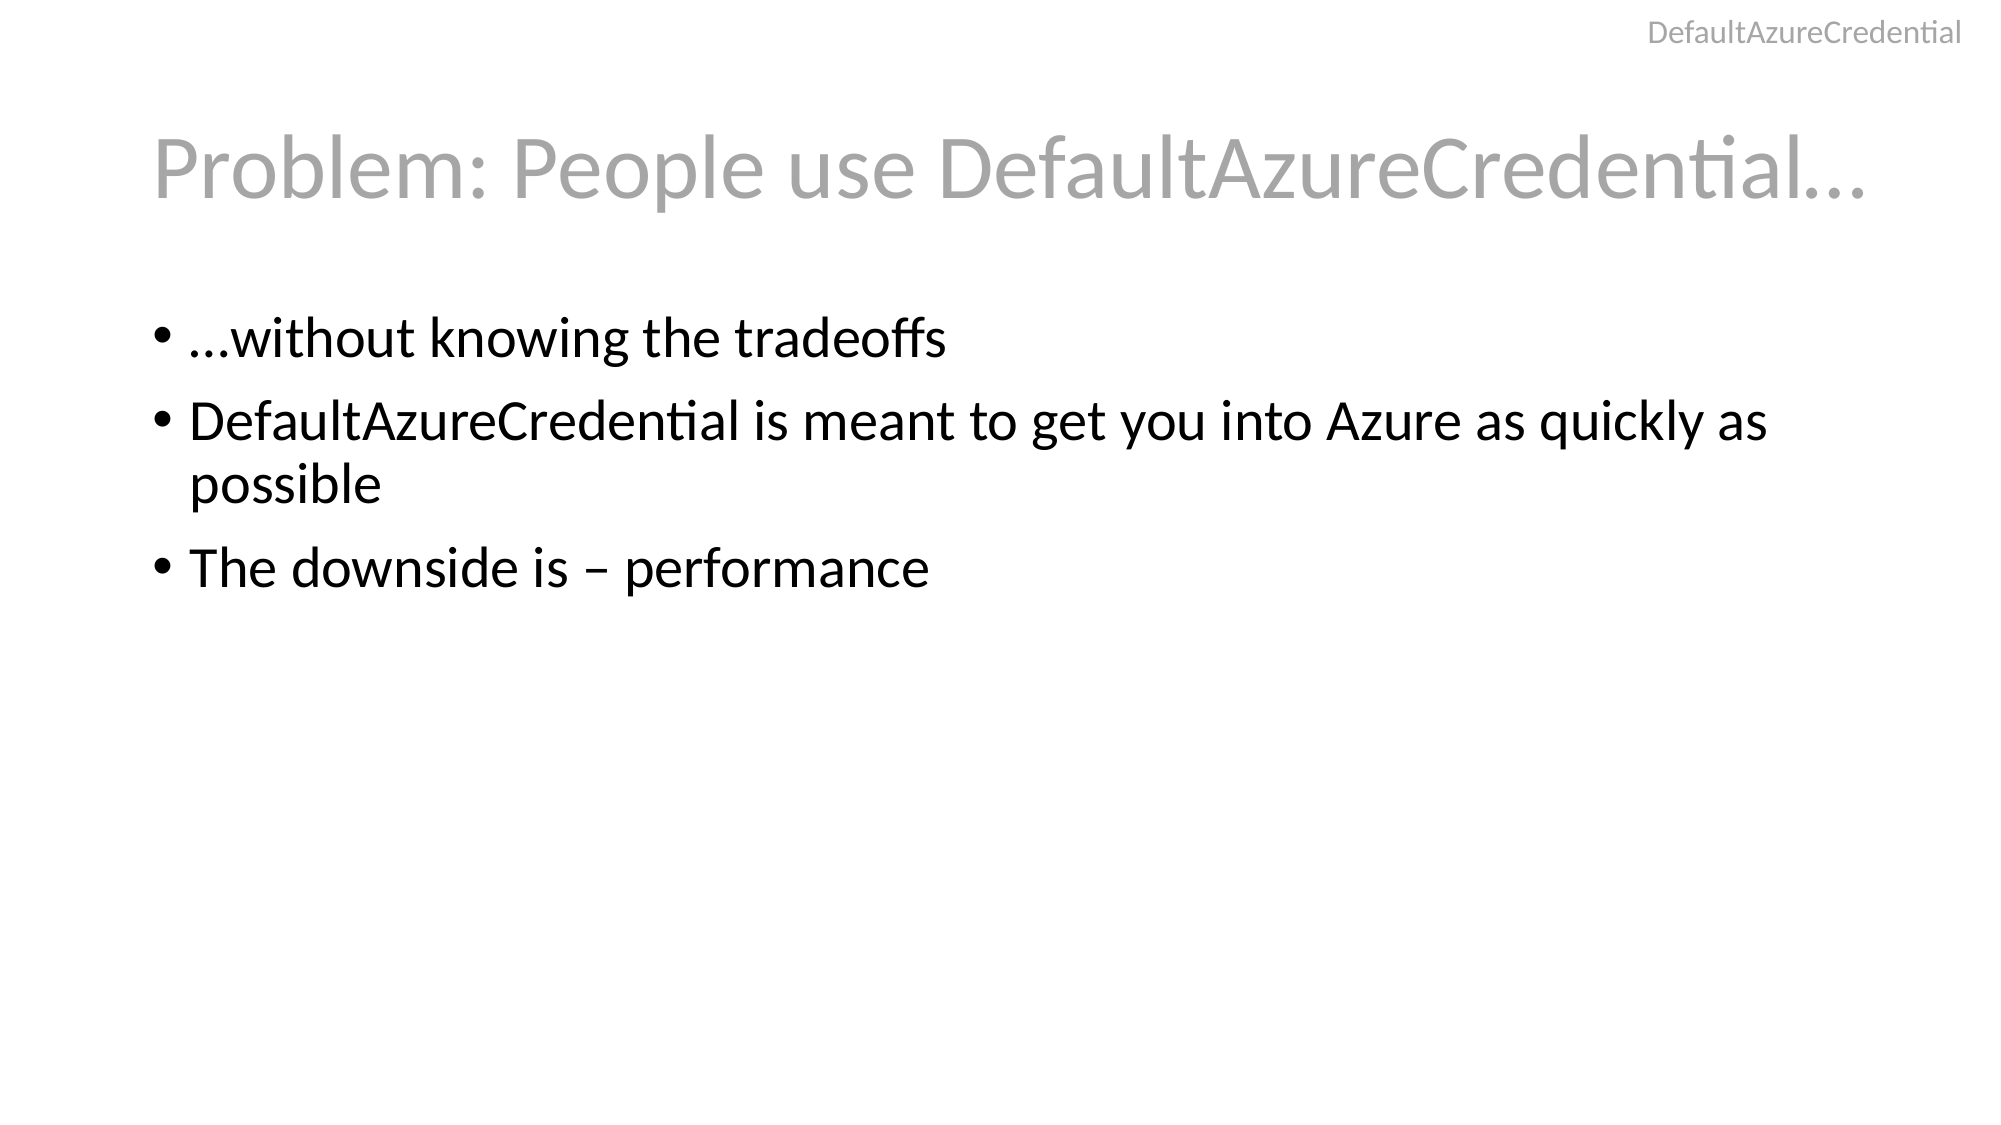

DefaultAzureCredential
# Problem: People use DefaultAzureCredential…
…without knowing the tradeoffs
DefaultAzureCredential is meant to get you into Azure as quickly as possible
The downside is – performance